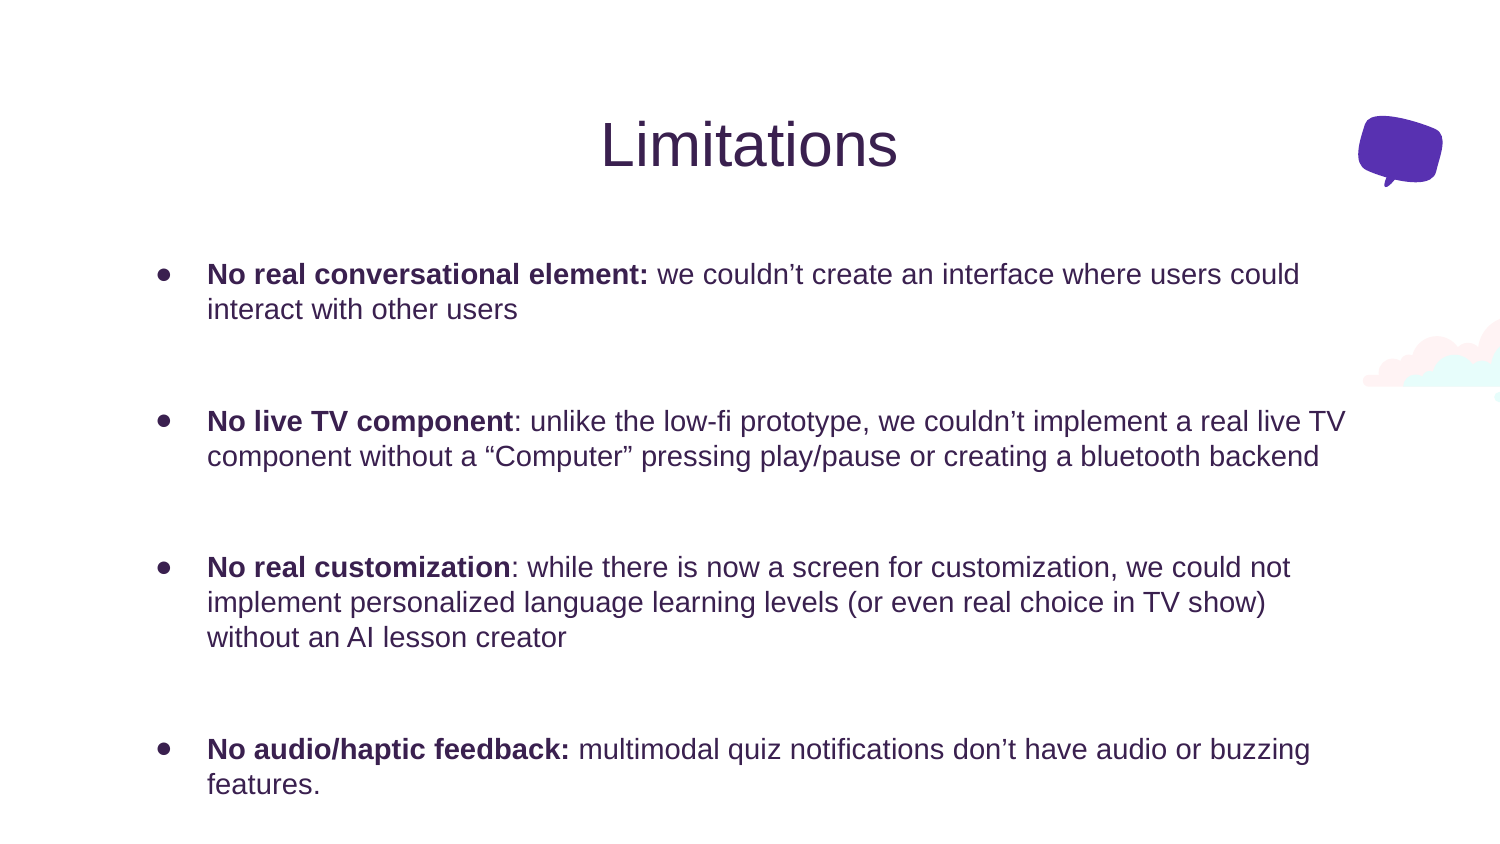

# Limitations
No real conversational element: we couldn’t create an interface where users could interact with other users

No live TV component: unlike the low-fi prototype, we couldn’t implement a real live TV component without a “Computer” pressing play/pause or creating a bluetooth backend

No real customization: while there is now a screen for customization, we could not implement personalized language learning levels (or even real choice in TV show) without an AI lesson creator

No audio/haptic feedback: multimodal quiz notifications don’t have audio or buzzing features.